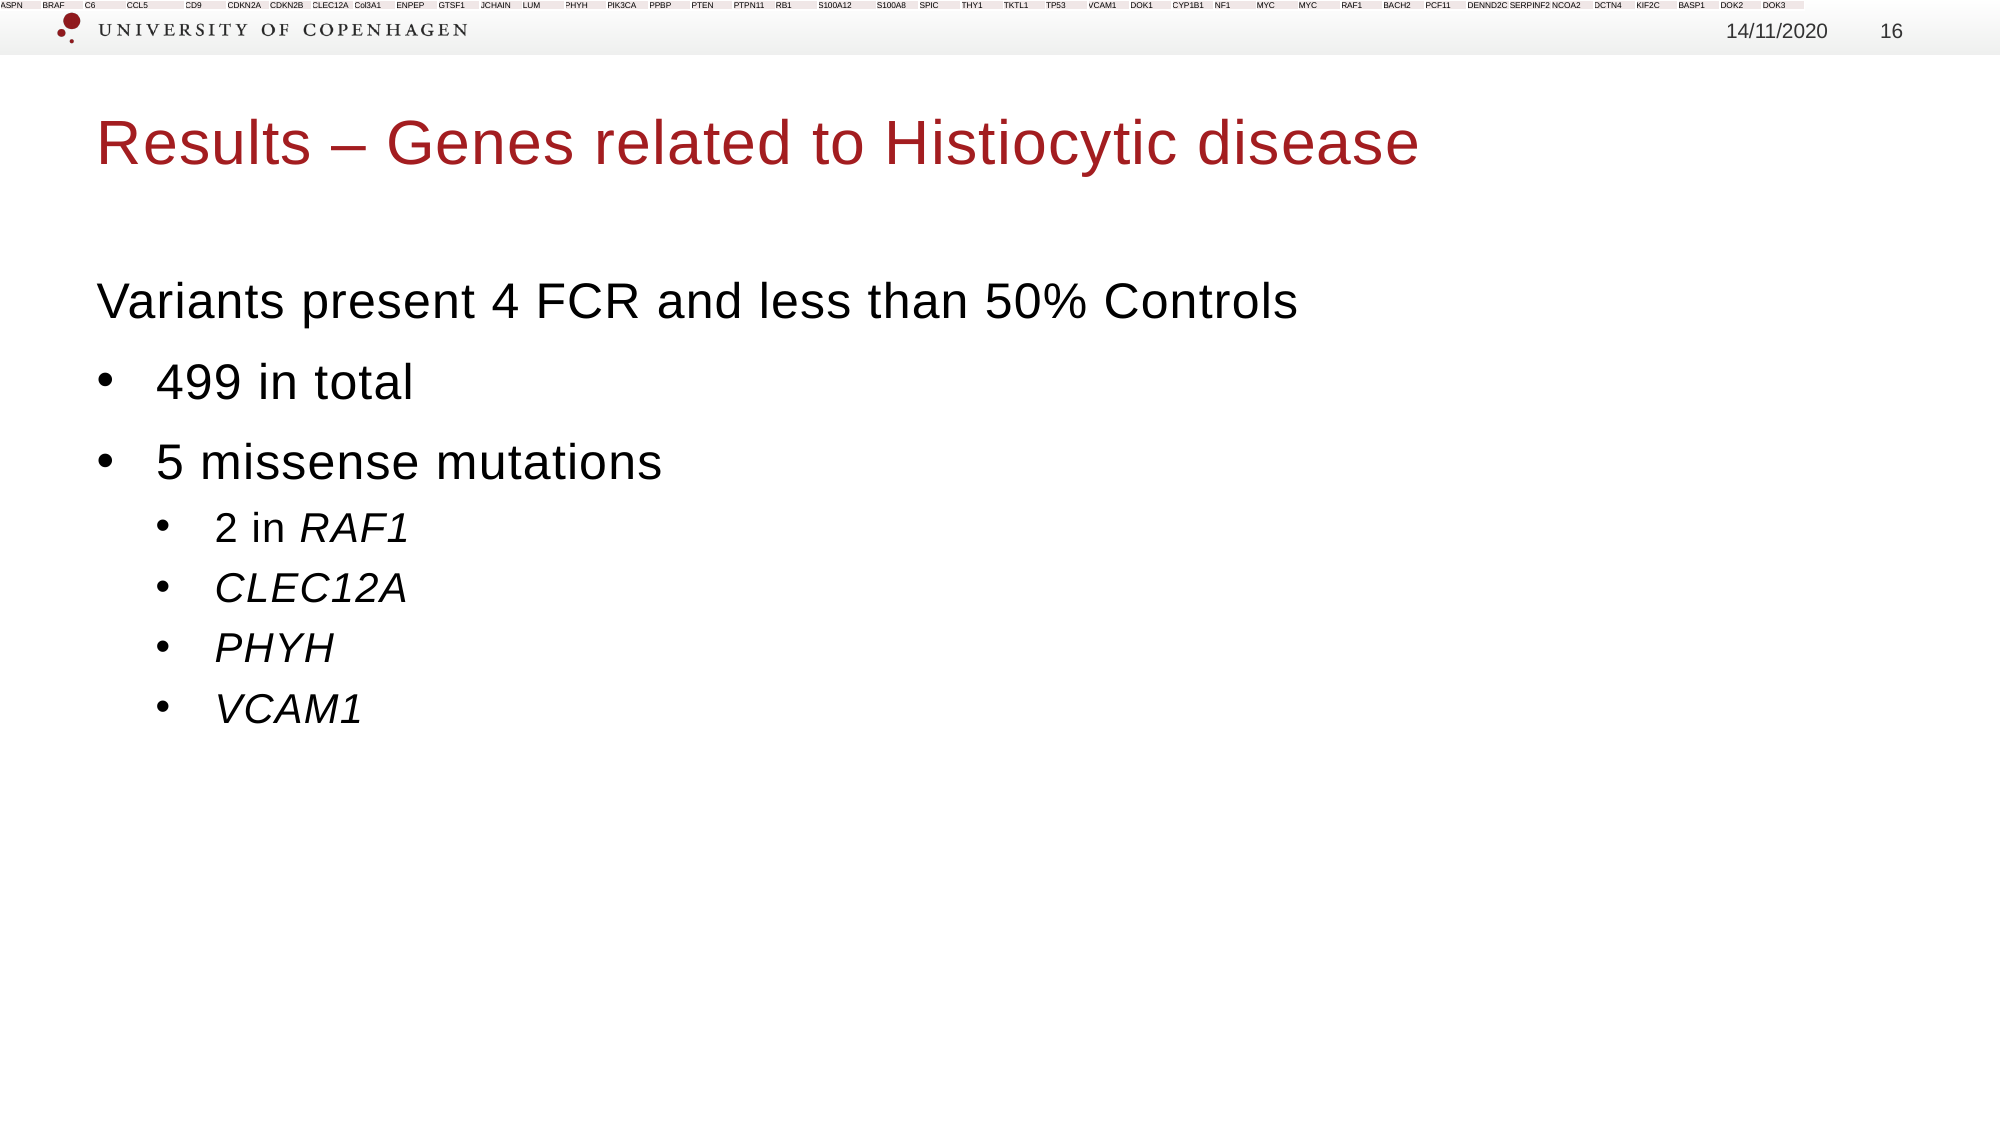

| ASPN | BRAF | C6 | CCL5 | CD9 | CDKN2A | CDKN2B | CLEC12A | Col3A1 | ENPEP | GTSF1 | JCHAIN | LUM | PHYH | PIK3CA | PPBP | PTEN | PTPN11 | RB1 | S100A12 | S100A8 | SPIC | THY1 | TKTL1 | TP53 | VCAM1 | DOK1 | CYP1B1 | NF1 | MYC | MYC | RAF1 | BACH2 | PCF11 | DENND2C | SERPINF2 | NCOA2 | DCTN4 | KIF2C | BASP1 | DOK2 | DOK3 |
| --- | --- | --- | --- | --- | --- | --- | --- | --- | --- | --- | --- | --- | --- | --- | --- | --- | --- | --- | --- | --- | --- | --- | --- | --- | --- | --- | --- | --- | --- | --- | --- | --- | --- | --- | --- | --- | --- | --- | --- | --- | --- |
14/11/2020
16
# Results – Genes related to Histiocytic disease
Variants present 4 FCR and less than 50% Controls
499 in total
5 missense mutations
2 in RAF1
CLEC12A
PHYH
VCAM1